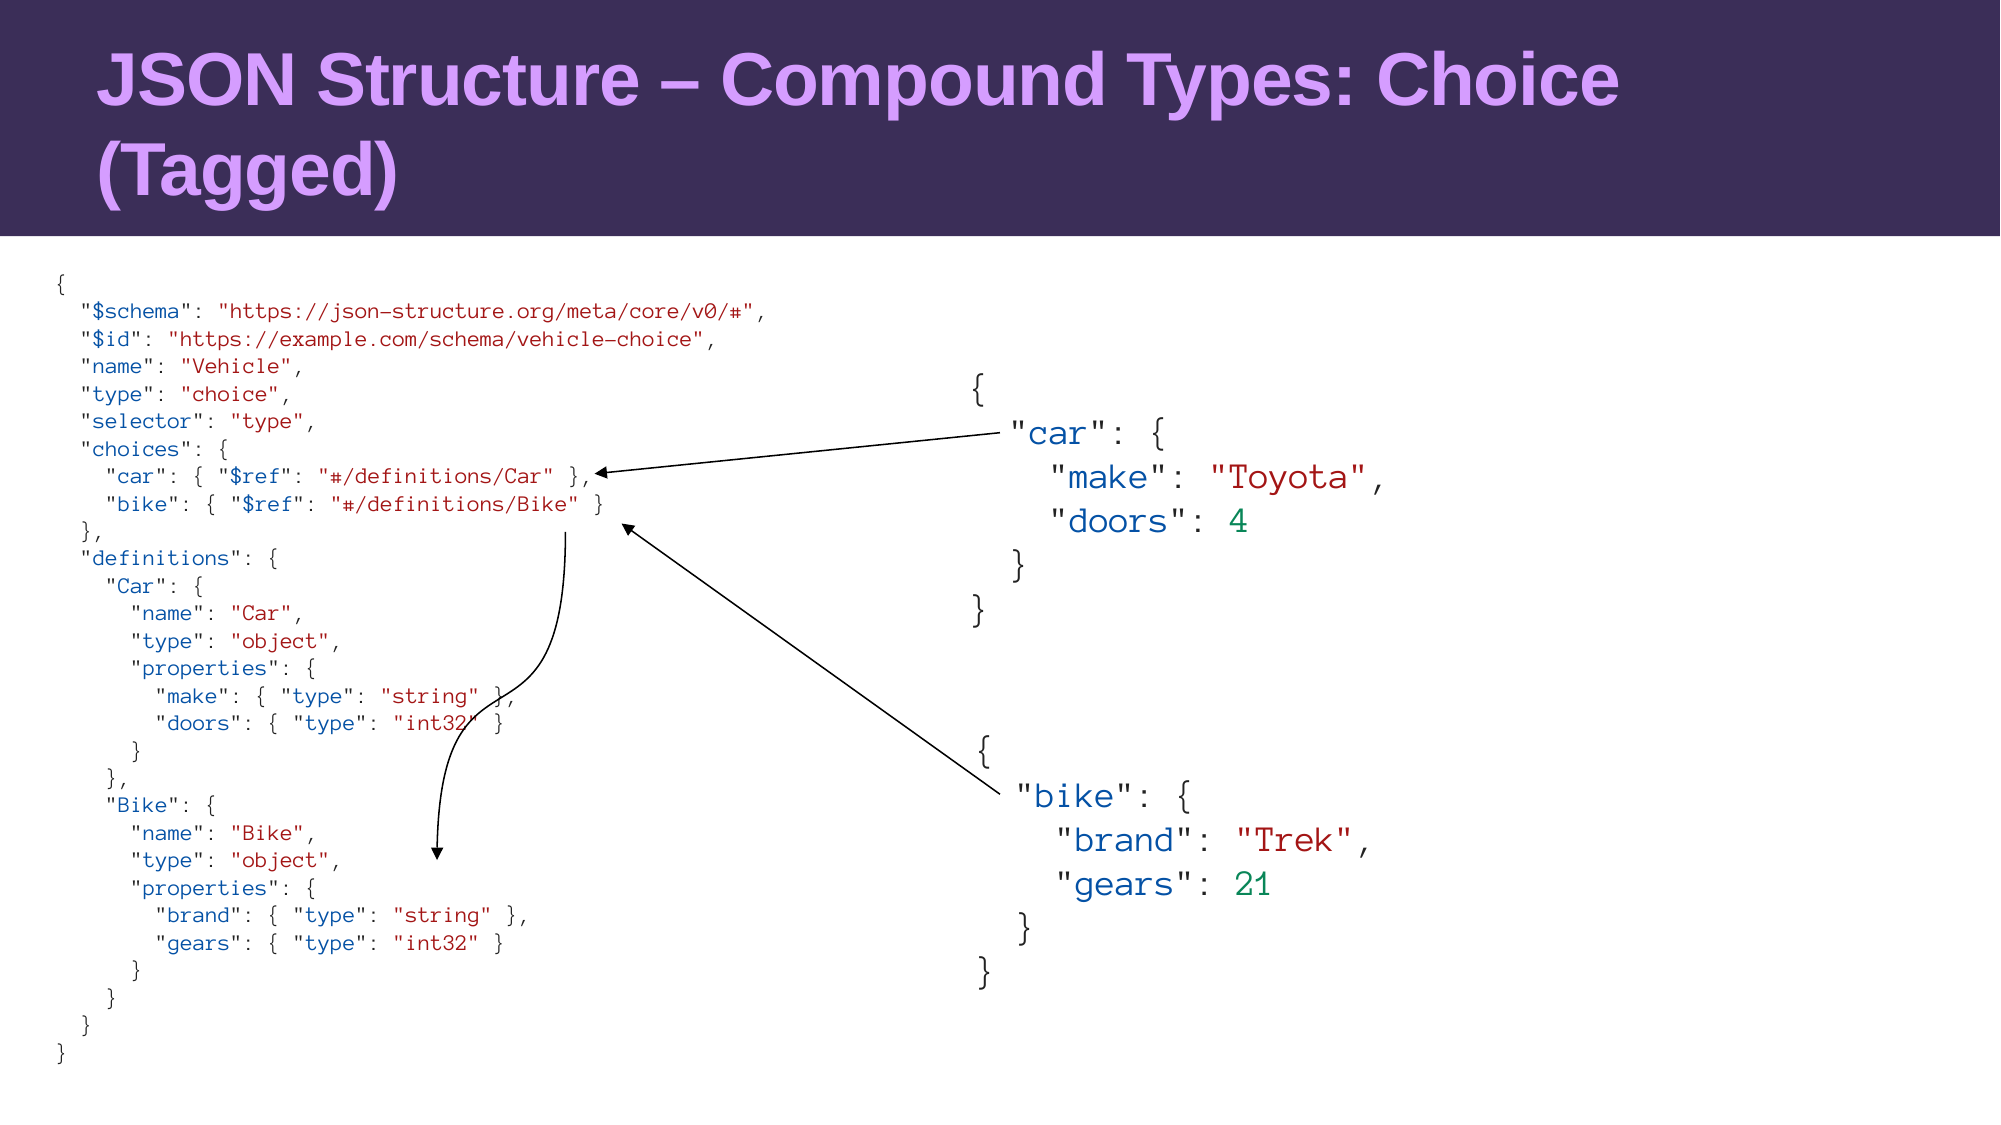

# JSON Structure – Compound Types: Choice (Tagged)
{
  "$schema": "https://json-structure.org/meta/core/v0/#",
  "$id": "https://example.com/schema/vehicle-choice",
  "name": "Vehicle",
  "type": "choice",
  "selector": "type",
  "choices": {
    "car": { "$ref": "#/definitions/Car" },
    "bike": { "$ref": "#/definitions/Bike" }
  },
  "definitions": {
    "Car": {
      "name": "Car",
      "type": "object",
      "properties": {
        "make": { "type": "string" },
        "doors": { "type": "int32" }
      }
    },
    "Bike": {
      "name": "Bike",
      "type": "object",
      "properties": {
        "brand": { "type": "string" },
        "gears": { "type": "int32" }
      }
    }
  }
}
{
  "car": {
    "make": "Toyota",
    "doors": 4
  }
}
{
  "bike": {
    "brand": "Trek",
    "gears": 21
  }
}